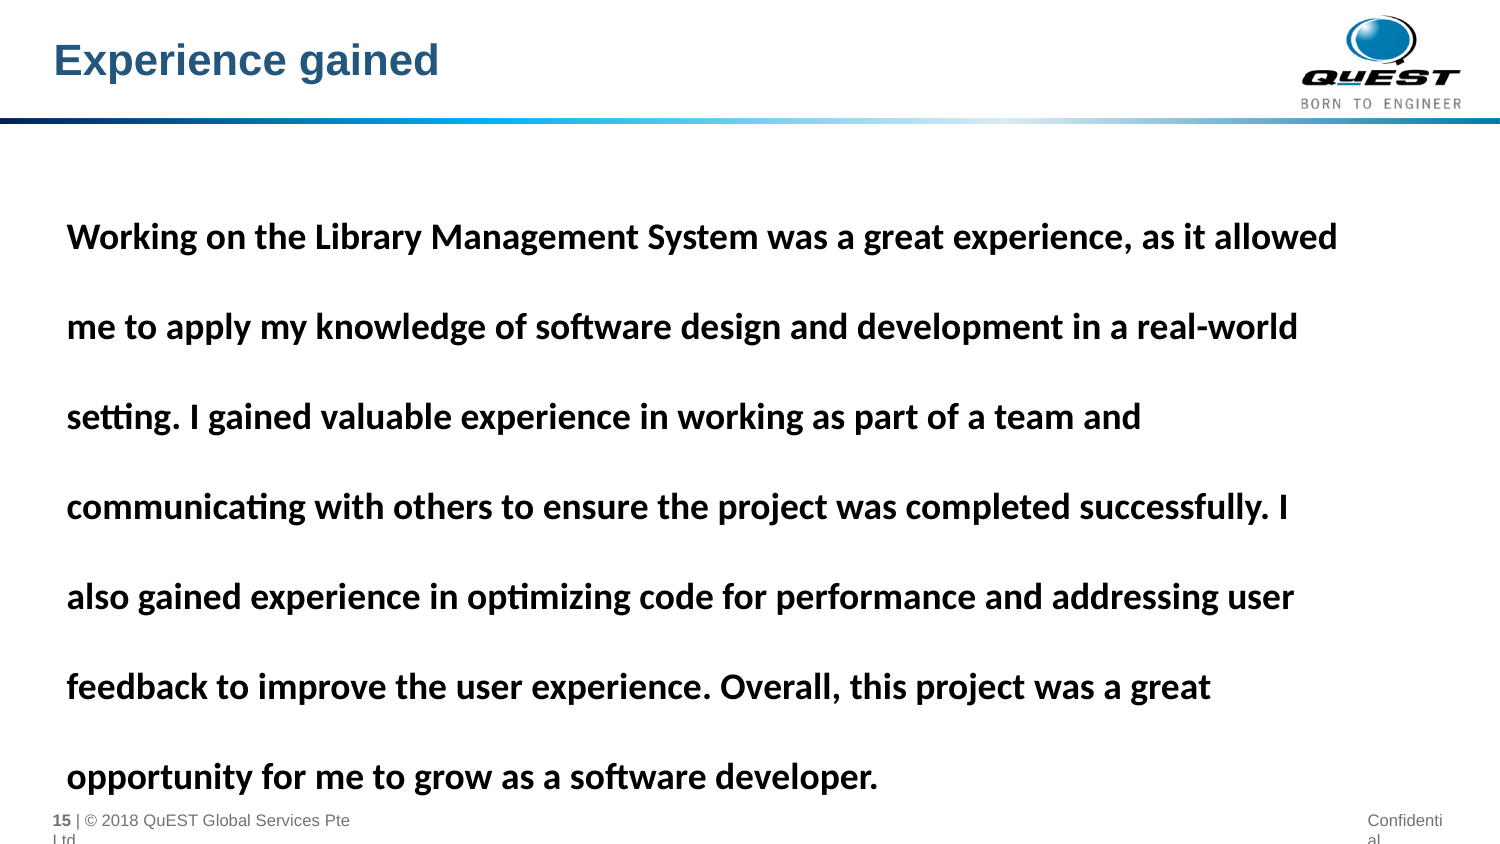

# Experience gained

Working on the Library Management System was a great experience, as it allowed me to apply my knowledge of software design and development in a real-world setting. I gained valuable experience in working as part of a team and communicating with others to ensure the project was completed successfully. I also gained experience in optimizing code for performance and addressing user feedback to improve the user experience. Overall, this project was a great opportunity for me to grow as a software developer.
15 | © 2018 QuEST Global Services Pte Ltd.
Confidential